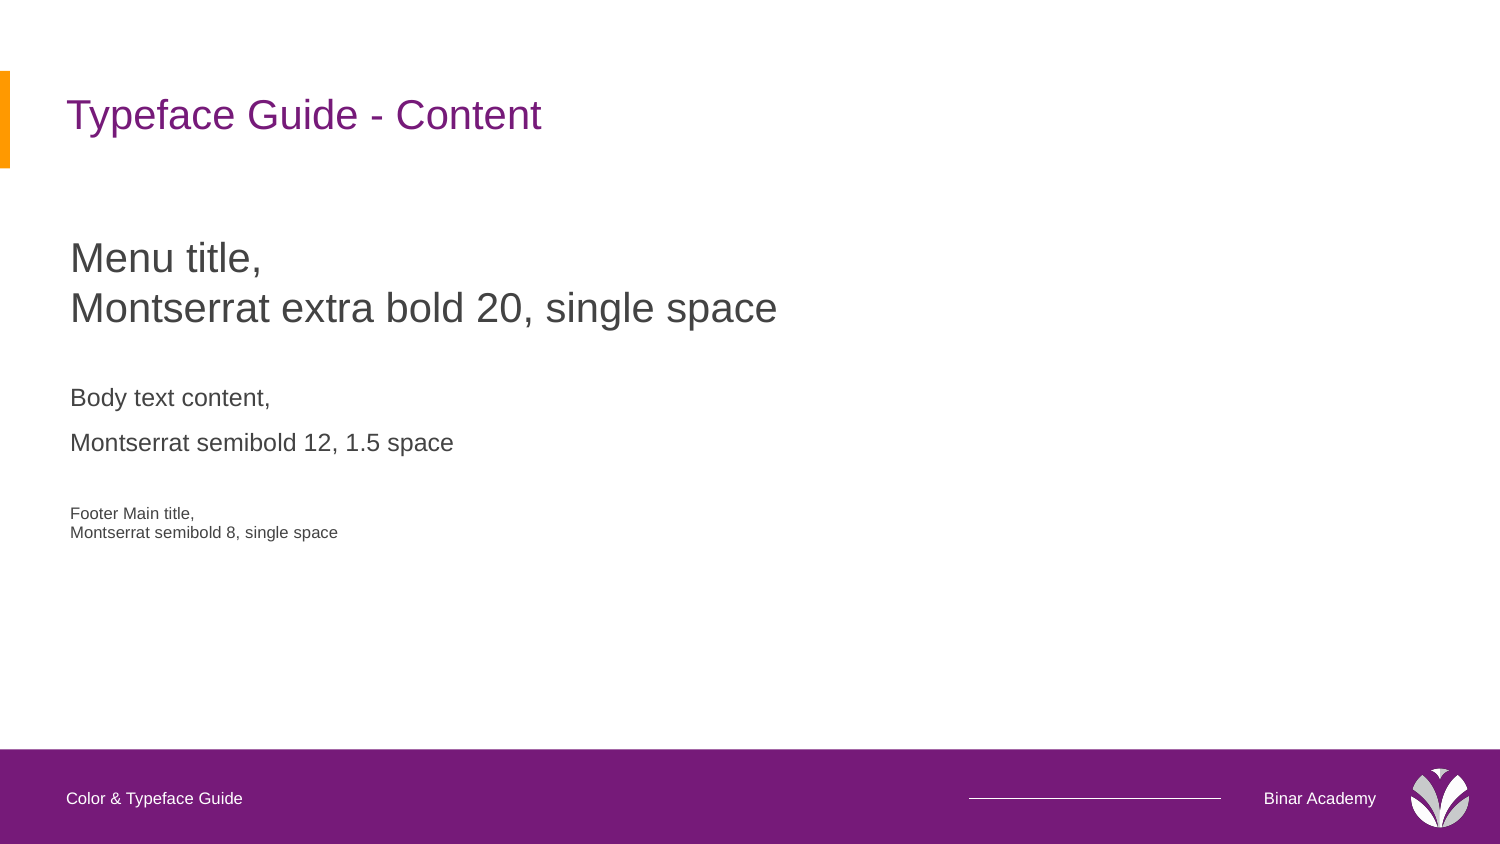

# Typeface Guide - Content
Menu title,
Montserrat extra bold 20, single space
Body text content,
Montserrat semibold 12, 1.5 space
Footer Main title,
Montserrat semibold 8, single space
Color & Typeface Guide
Binar Academy